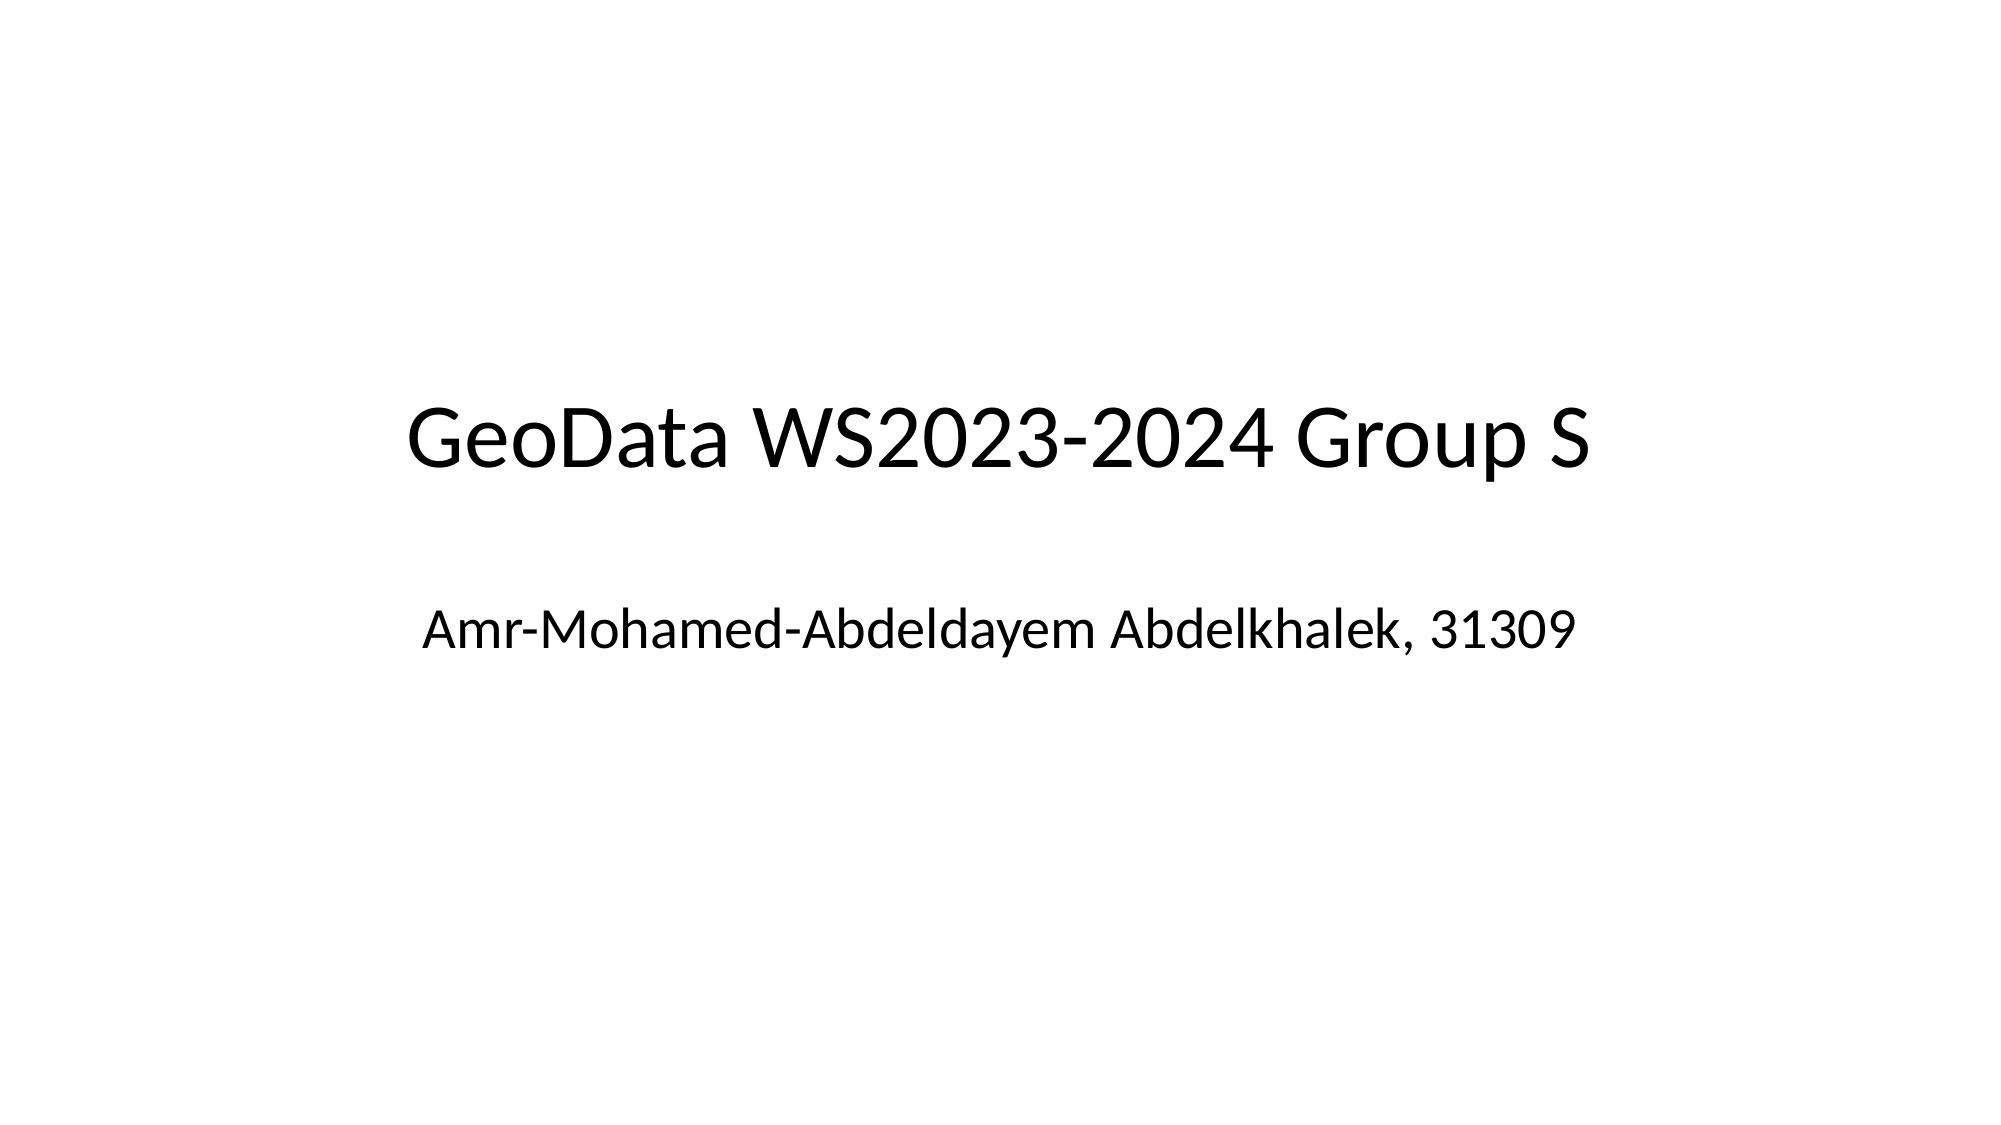

# GeoData WS2023-2024 Group S
Amr-Mohamed-Abdeldayem Abdelkhalek, 31309